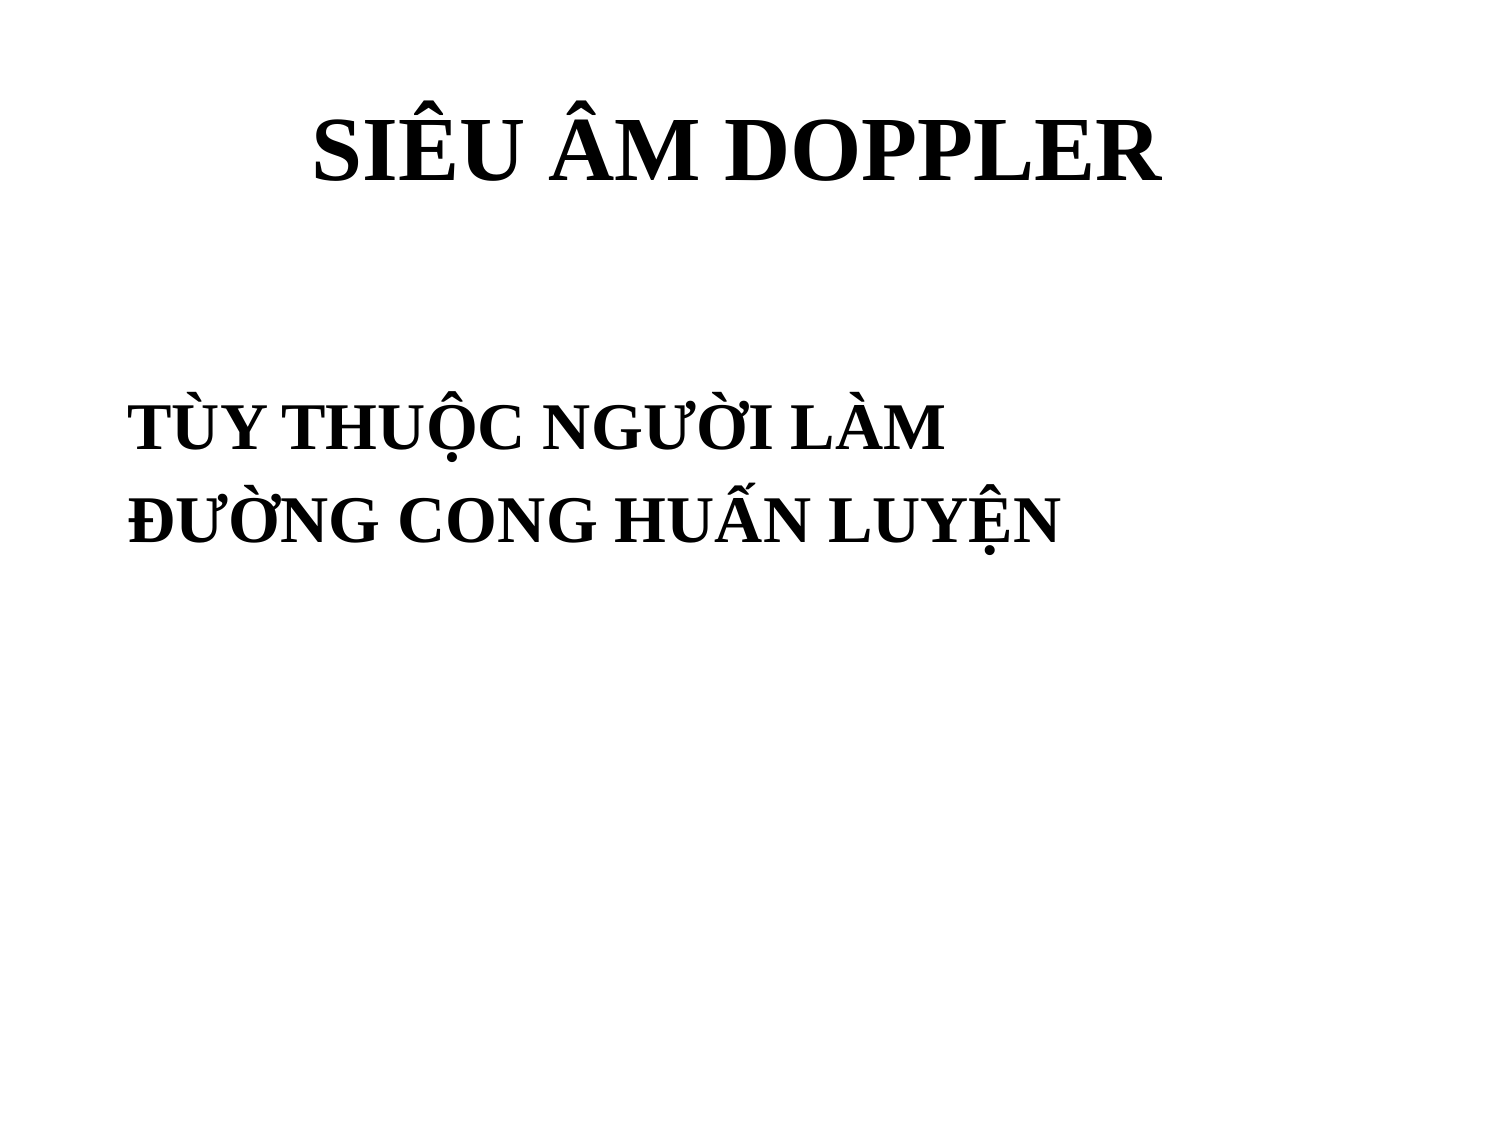

# SIÊU ÂM DOPPLER
TÙY THUỘC NGƯỜI LÀM
ĐƯỜNG CONG HUẤN LUYỆN